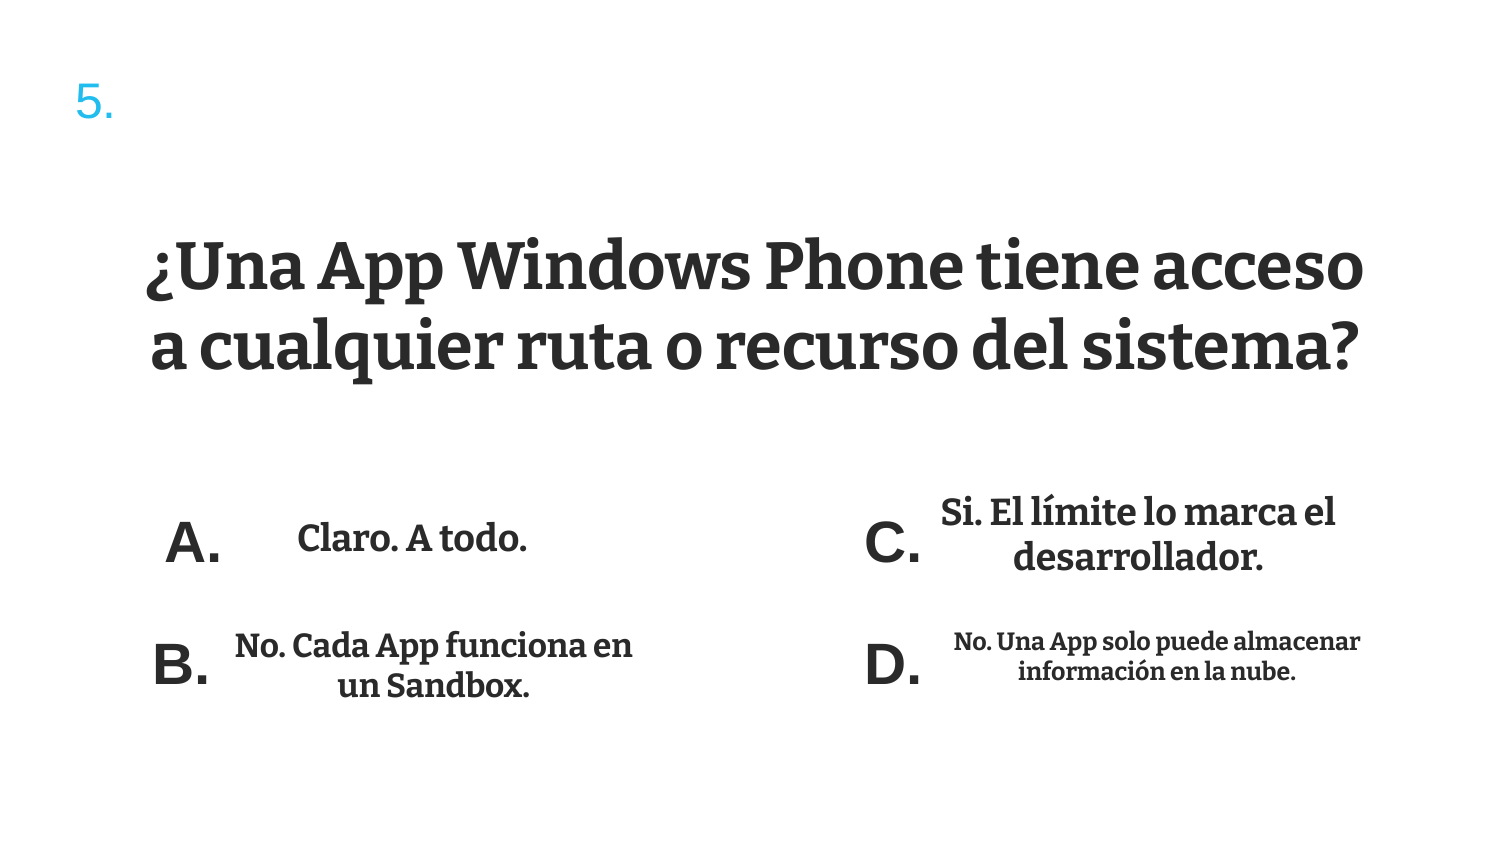

5.
¿Una App Windows Phone tiene acceso a cualquier ruta o recurso del sistema?
Si. El límite lo marca el desarrollador.
A.
C.

Claro. A todo.

No. Cada App funciona en un Sandbox.
No. Una App solo puede almacenar información en la nube.

B.

D.